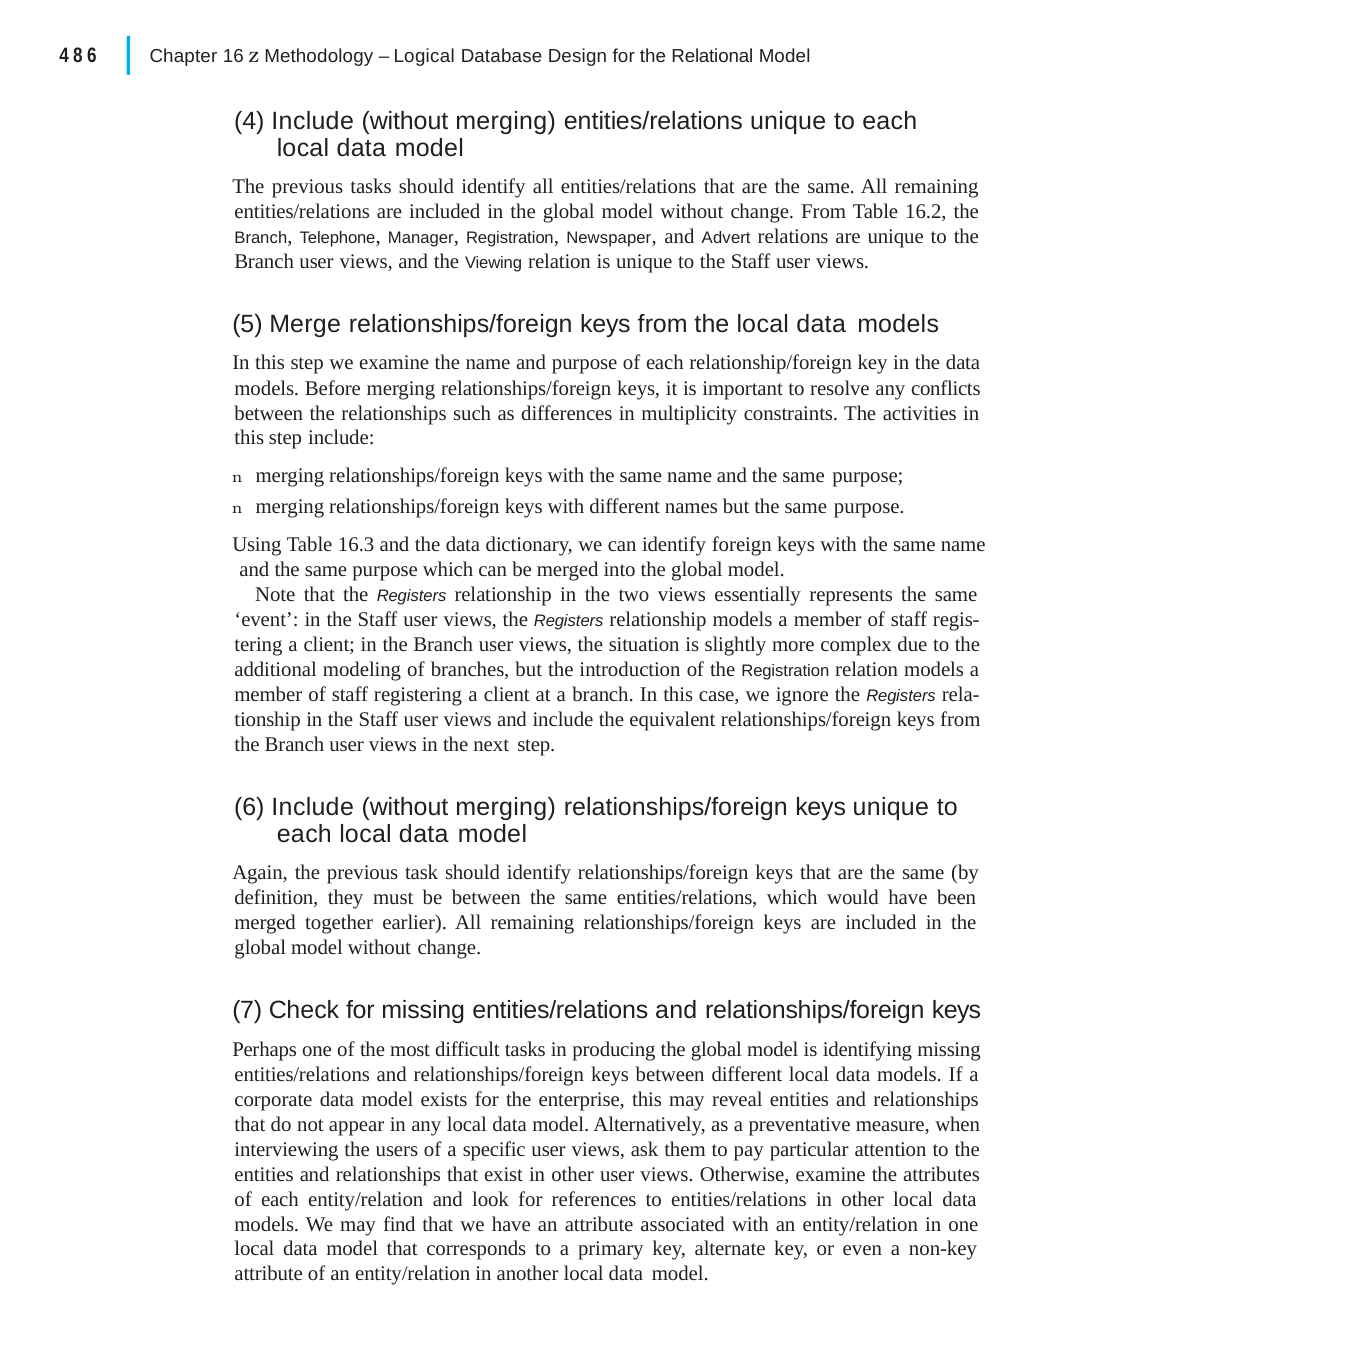

|
486
Chapter 16 z Methodology – Logical Database Design for the Relational Model
(4) Include (without merging) entities/relations unique to each  local data model
The previous tasks should identify all entities/relations that are the same. All remaining  entities/relations are included in the global model without change. From Table 16.2, the  Branch, Telephone, Manager, Registration, Newspaper, and Advert relations are unique to the  Branch user views, and the Viewing relation is unique to the Staff user views.

(5) Merge relationships/foreign keys from the local data models
In this step we examine the name and purpose of each relationship/foreign key in the data  models. Before merging relationships/foreign keys, it is important to resolve any conflicts  between the relationships such as differences in multiplicity constraints. The activities in  this step include:
n  merging relationships/foreign keys with the same name and the same purpose;
n  merging relationships/foreign keys with different names but the same purpose.
Using Table 16.3 and the data dictionary, we can identify foreign keys with the same name  and the same purpose which can be merged into the global model.
Note that the Registers relationship in the two views essentially represents the same  ‘event’: in the Staff user views, the Registers relationship models a member of staff regis-  tering a client; in the Branch user views, the situation is slightly more complex due to the  additional modeling of branches, but the introduction of the Registration relation models a  member of staff registering a client at a branch. In this case, we ignore the Registers rela-  tionship in the Staff user views and include the equivalent relationships/foreign keys from  the Branch user views in the next step.

(6) Include (without merging) relationships/foreign keys unique to  each local data model
Again, the previous task should identify relationships/foreign keys that are the same (by  definition, they must be between the same entities/relations, which would have been  merged together earlier). All remaining relationships/foreign keys are included in the  global model without change.

(7) Check for missing entities/relations and relationships/foreign keys
Perhaps one of the most difficult tasks in producing the global model is identifying missing  entities/relations and relationships/foreign keys between different local data models. If a  corporate data model exists for the enterprise, this may reveal entities and relationships  that do not appear in any local data model. Alternatively, as a preventative measure, when  interviewing the users of a specific user views, ask them to pay particular attention to the  entities and relationships that exist in other user views. Otherwise, examine the attributes  of each entity/relation and look for references to entities/relations in other local data  models. We may find that we have an attribute associated with an entity/relation in one  local data model that corresponds to a primary key, alternate key, or even a non-key  attribute of an entity/relation in another local data model.